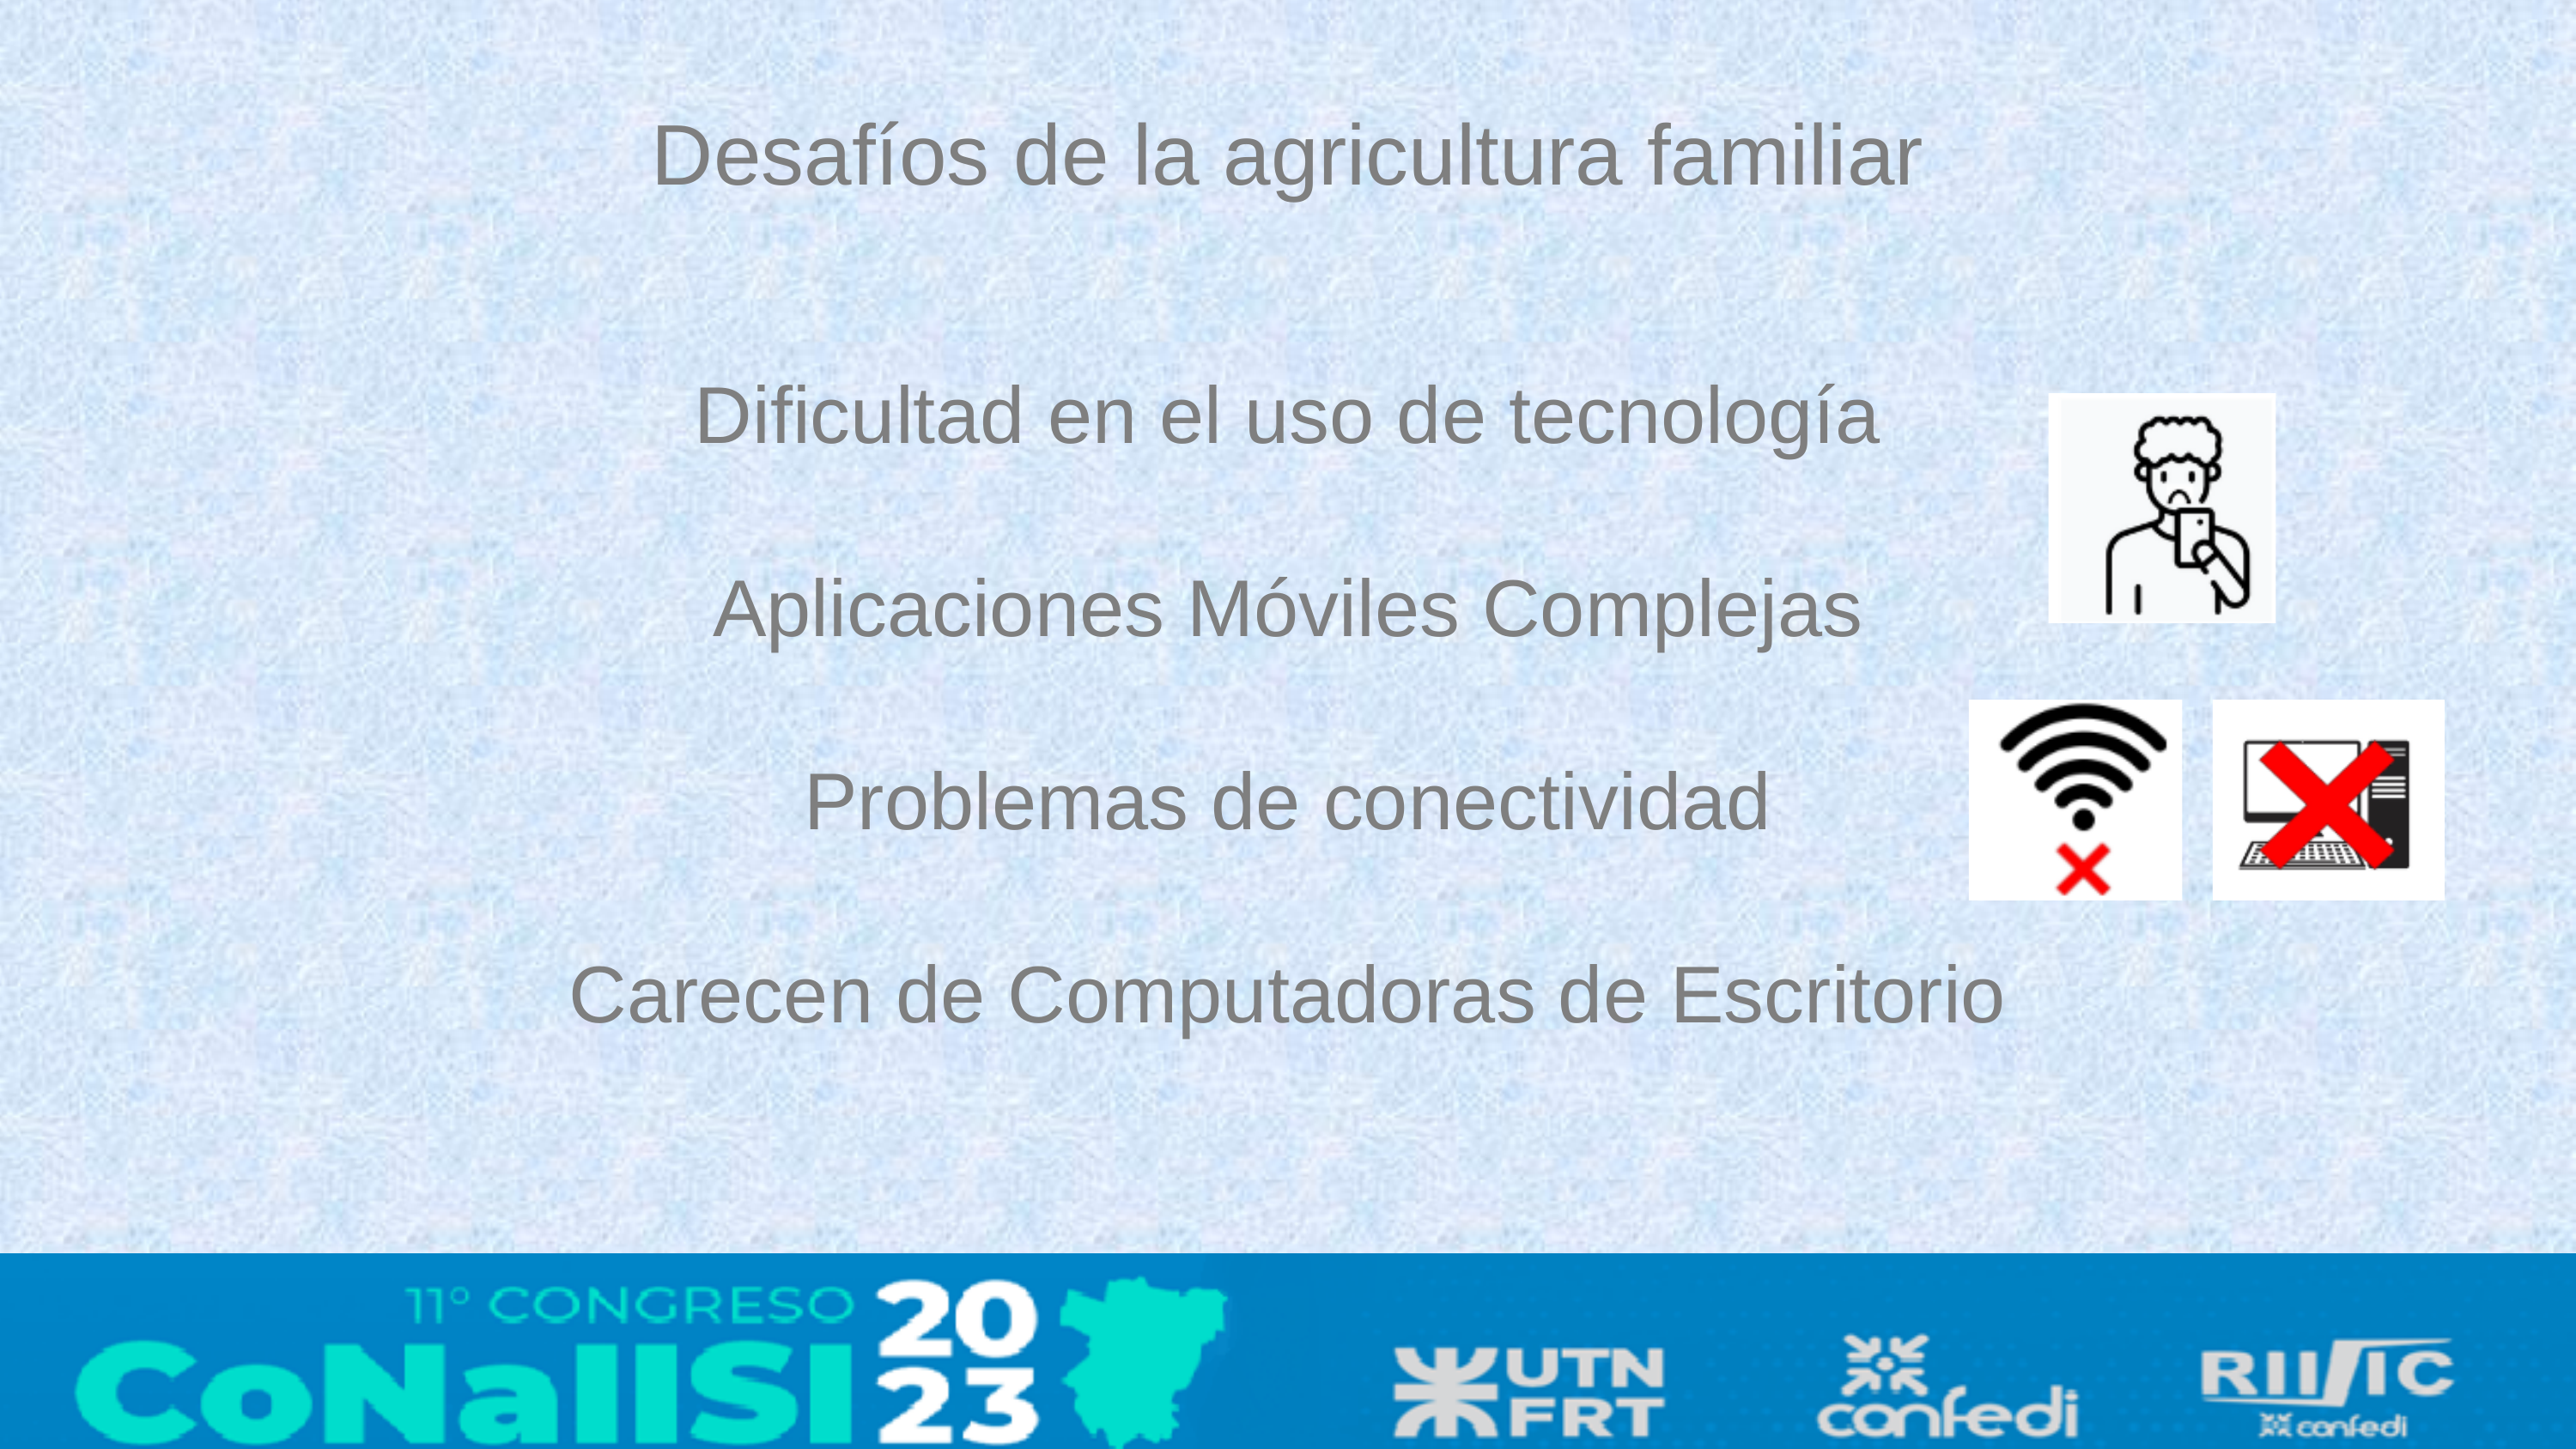

Desafíos de la agricultura familiar
Dificultad en el uso de tecnología

Aplicaciones Móviles Complejas

Problemas de conectividad

Carecen de Computadoras de Escritorio